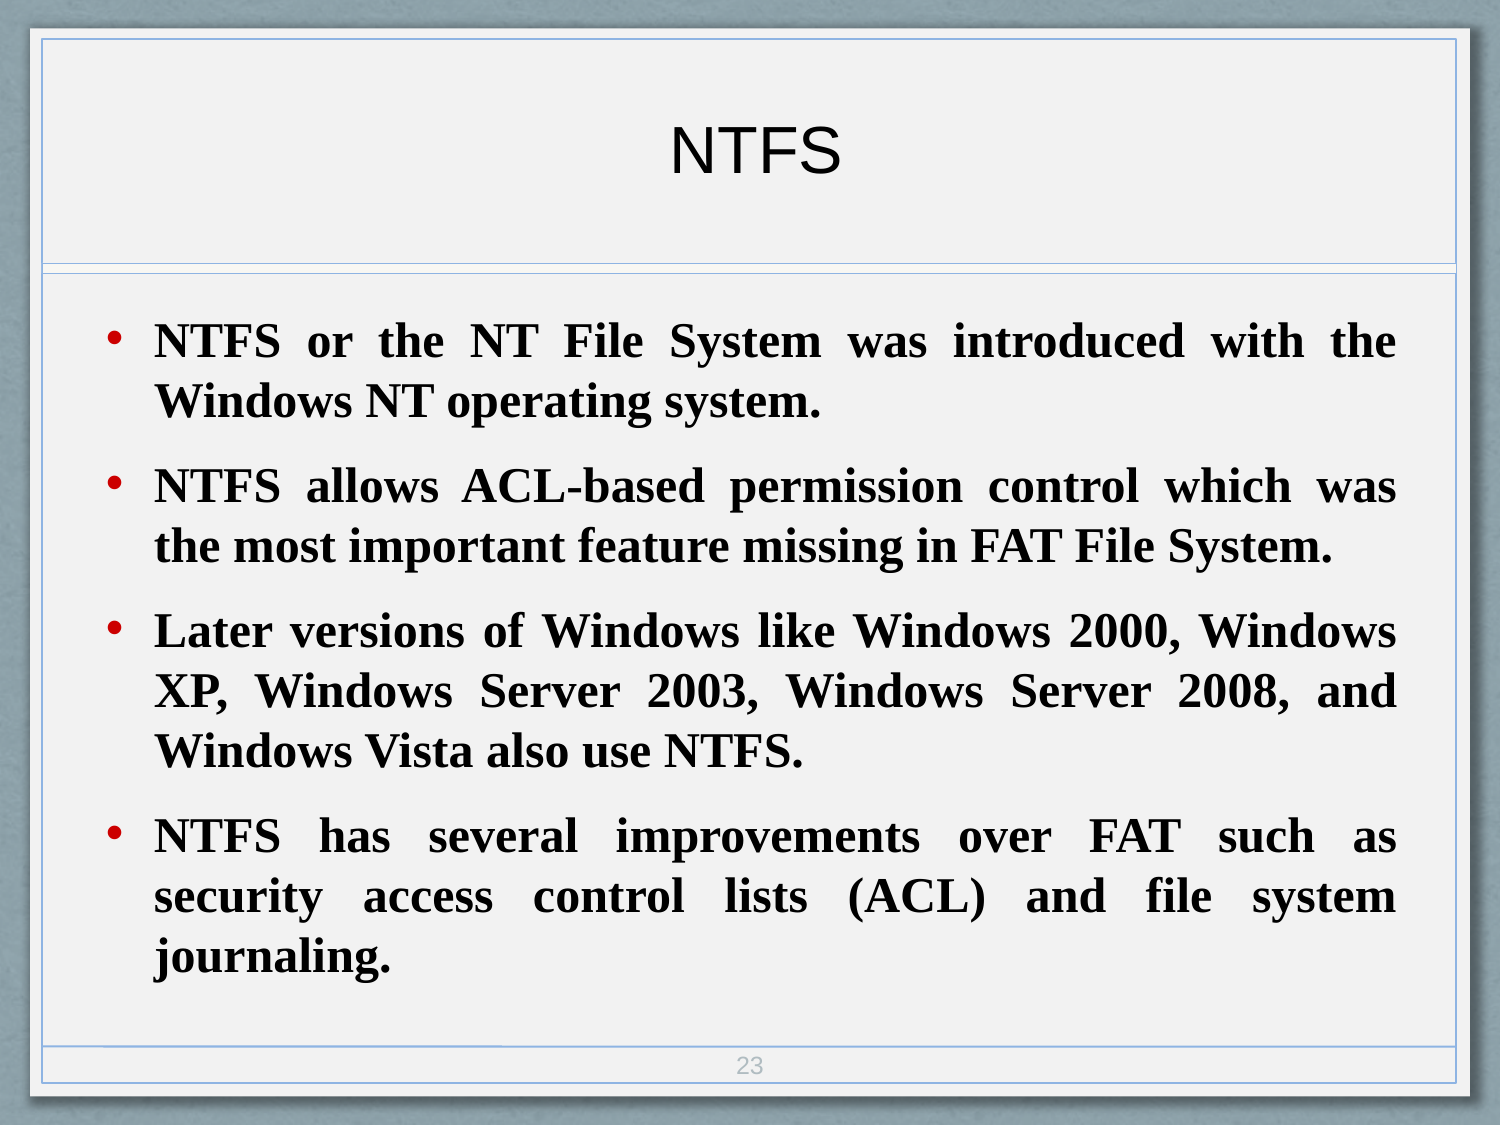

NTFS
NTFS or the NT File System was introduced with the Windows NT operating system.
NTFS allows ACL-based permission control which was the most important feature missing in FAT File System.
Later versions of Windows like Windows 2000, Windows XP, Windows Server 2003, Windows Server 2008, and Windows Vista also use NTFS.
NTFS has several improvements over FAT such as security access control lists (ACL) and file system journaling.
23